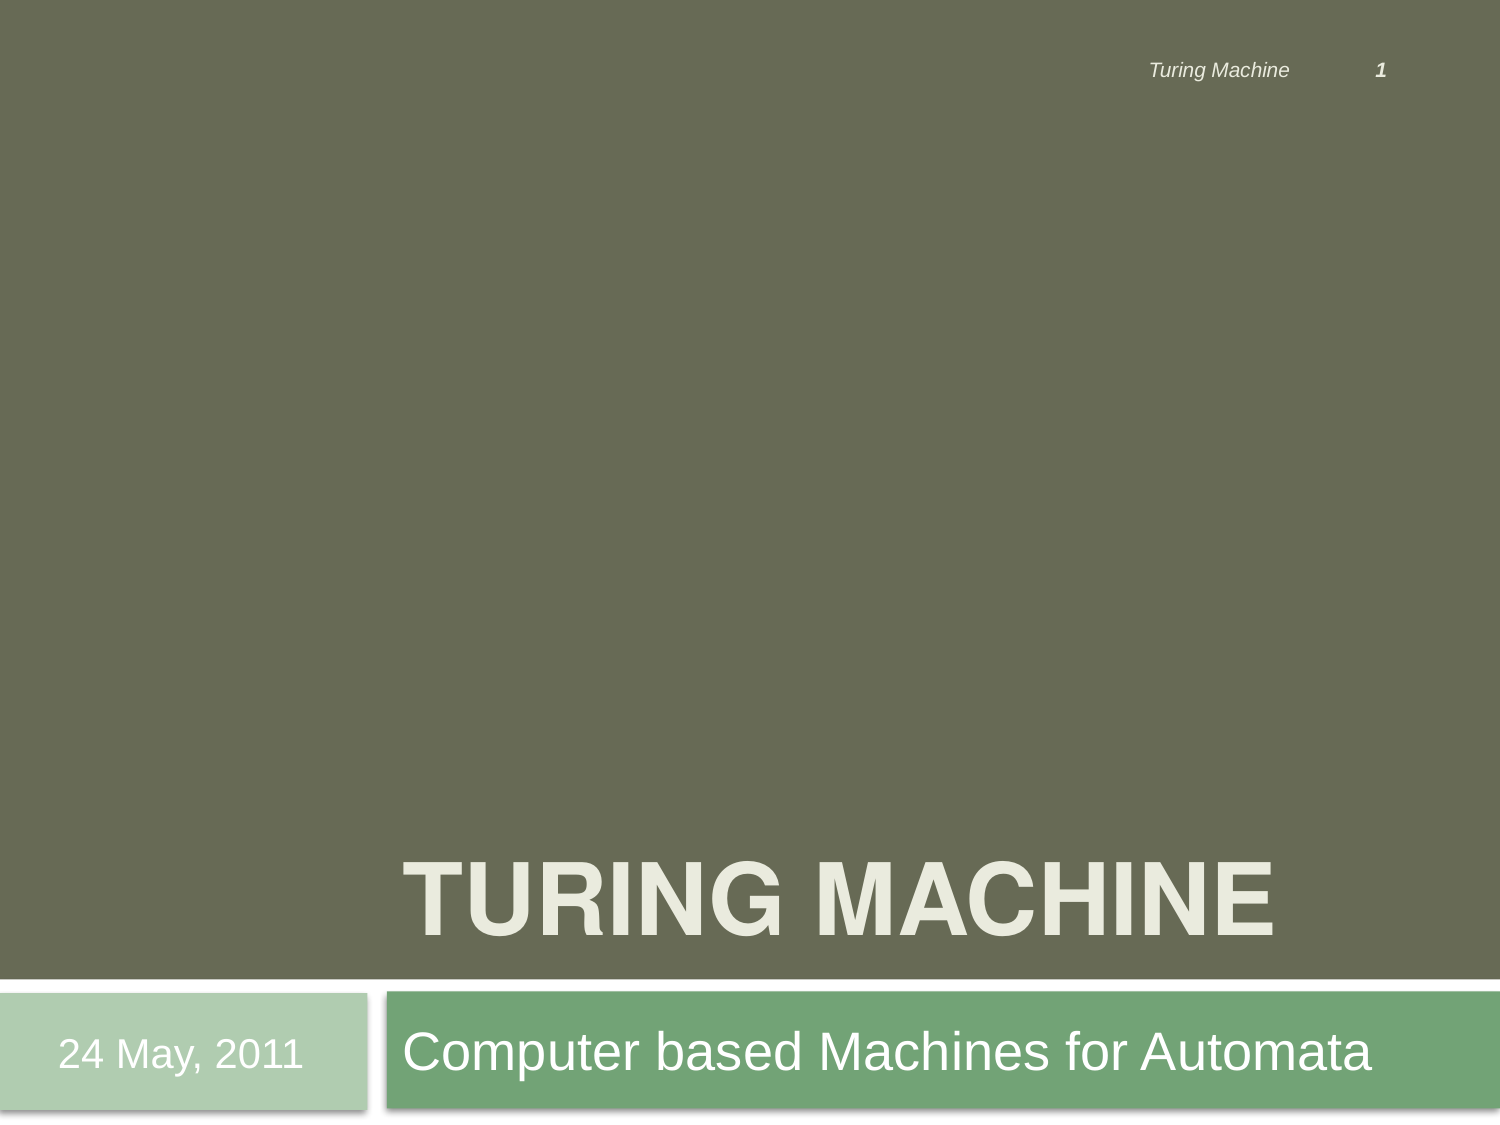

1
Turing Machine
# Turing Machine
Computer based Machines for Automata
24 May, 2011